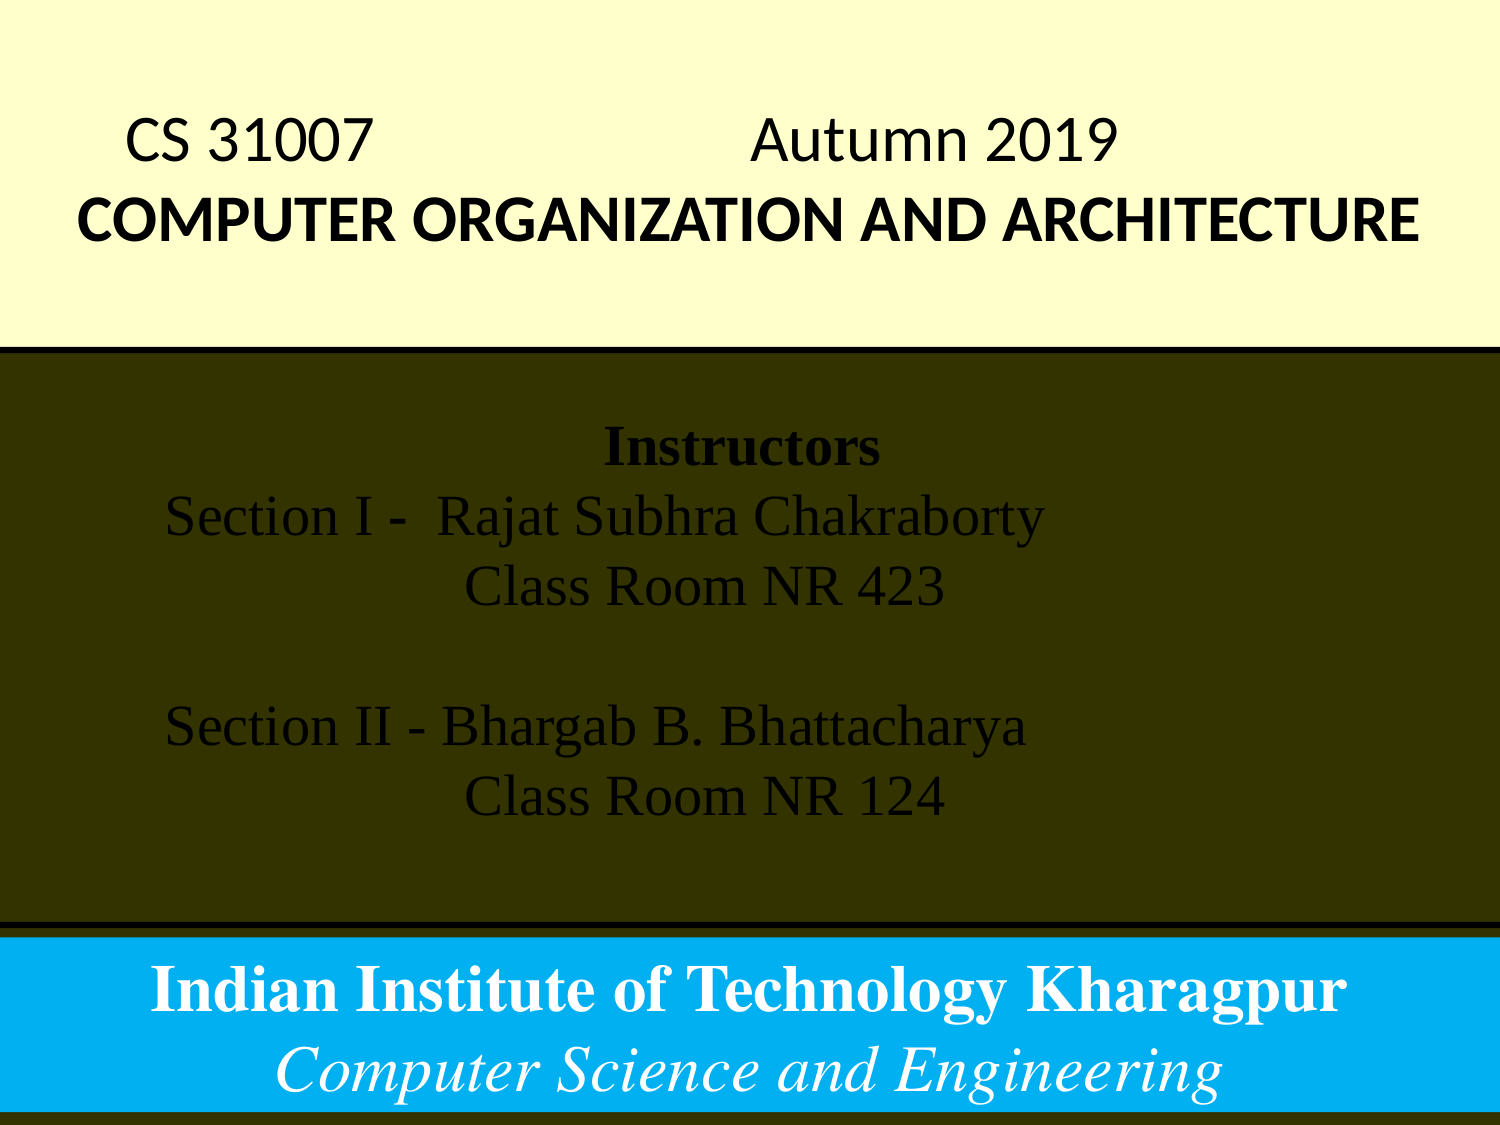

# CS 31007                         Autumn 2019 COMPUTER ORGANIZATION AND ARCHITECTURE

Instructors
	Section I -  Rajat Subhra Chakraborty
                     	Class Room NR 423

	Section II - Bhargab B. Bhattacharya
                     	Class Room NR 124

Indian Institute of Technology Kharagpur
Computer Science and Engineering